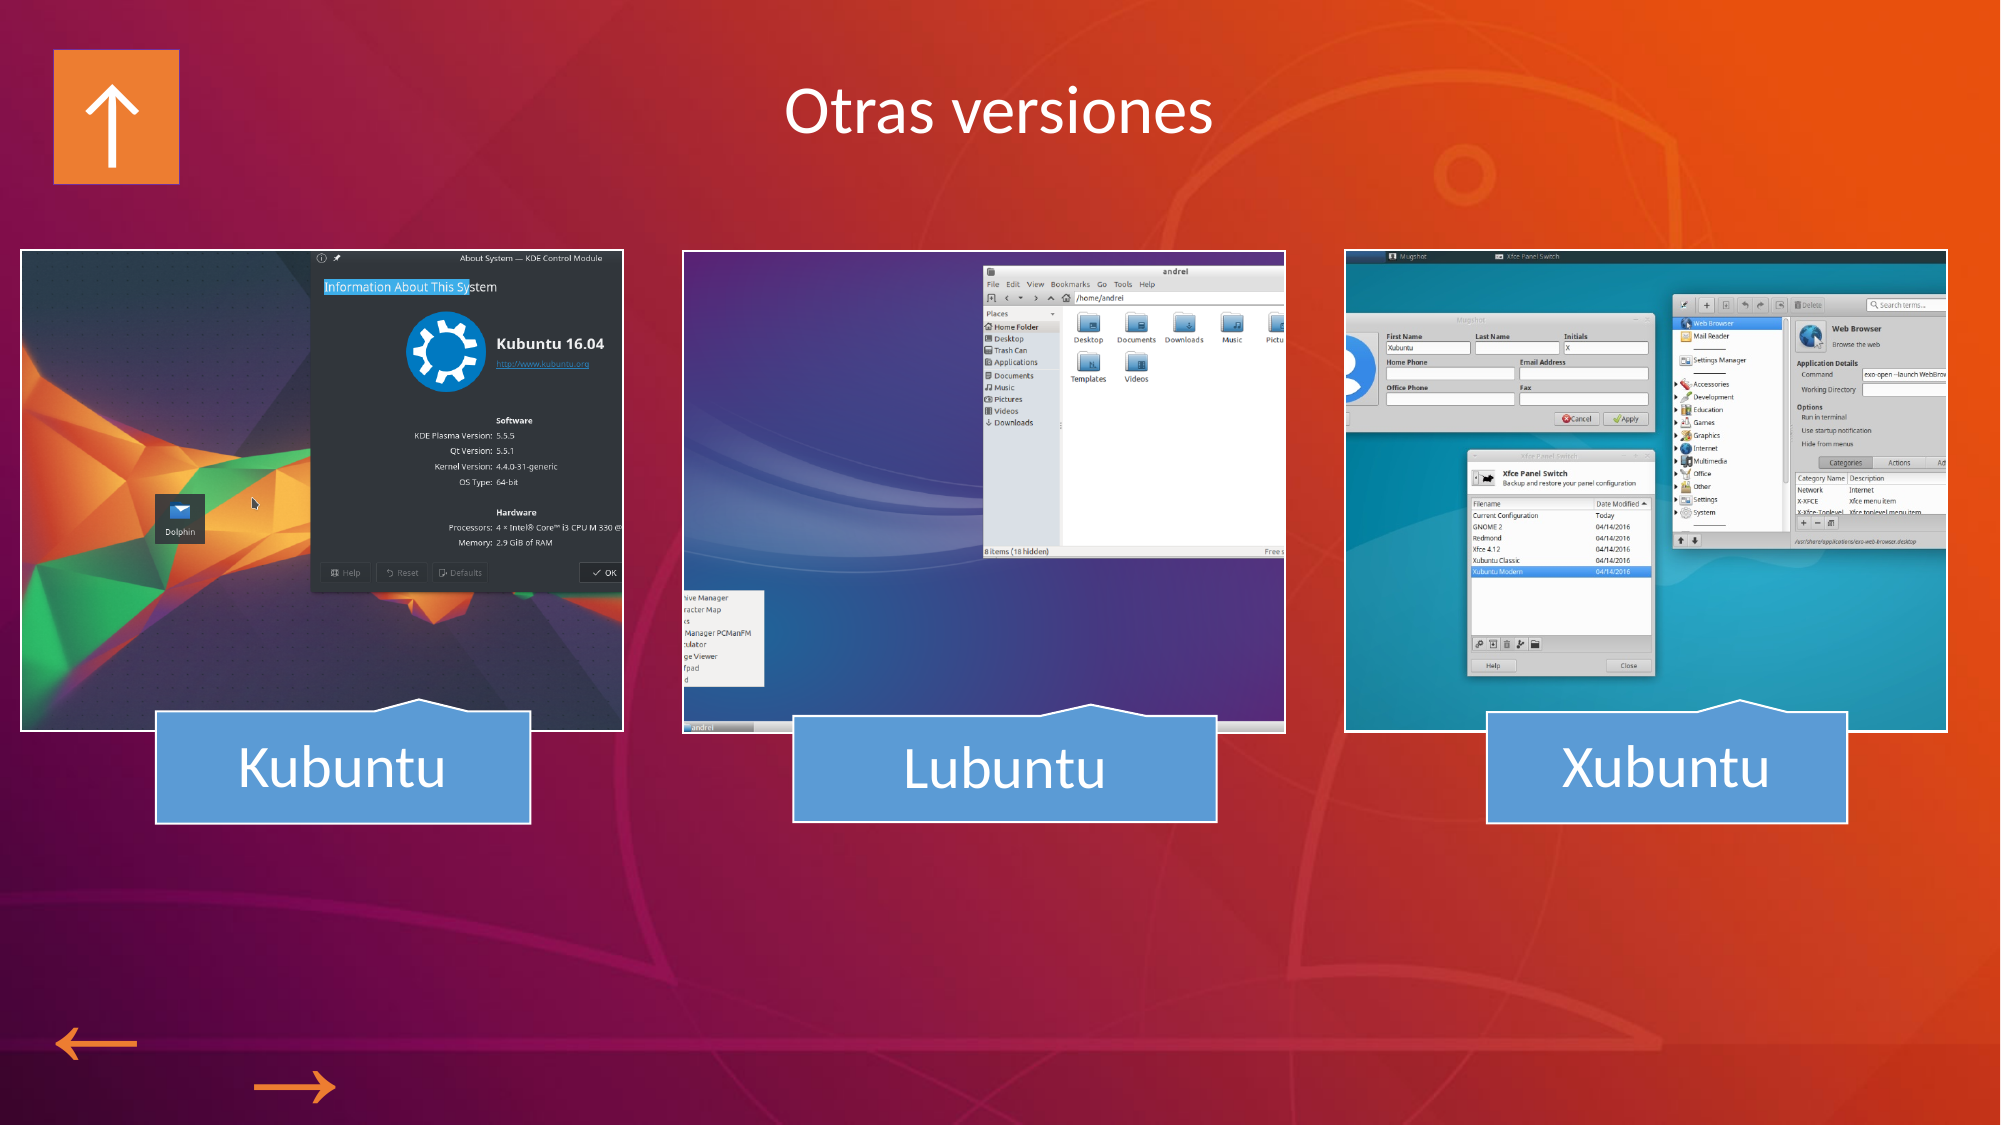

↑

# Otras versiones
Kubuntu
Lubuntu
Xubuntu
→
→